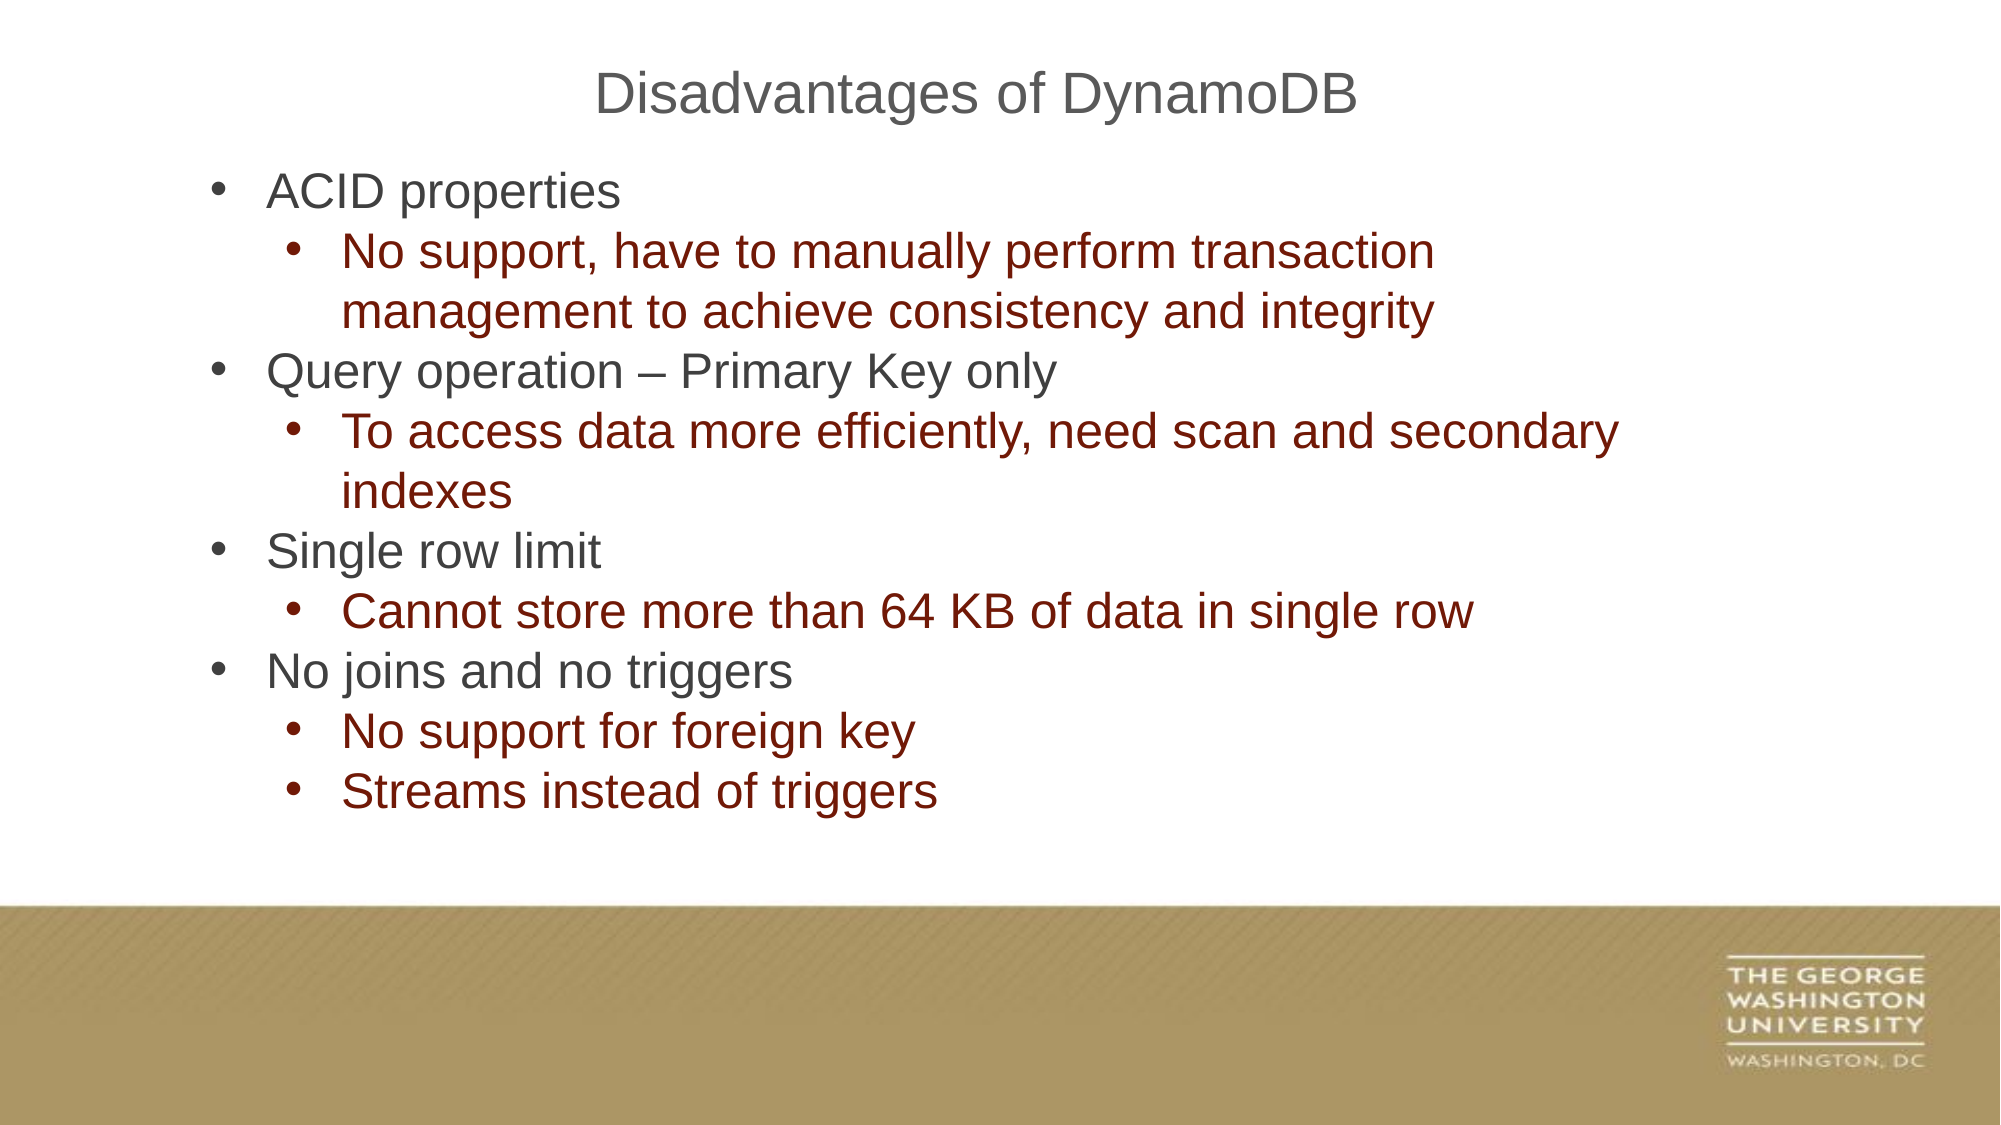

Disadvantages of DynamoDB

ACID properties
No support, have to manually perform transaction management to achieve consistency and integrity
Query operation – Primary Key only
To access data more efficiently, need scan and secondary indexes
Single row limit
Cannot store more than 64 KB of data in single row
No joins and no triggers
No support for foreign key
Streams instead of triggers